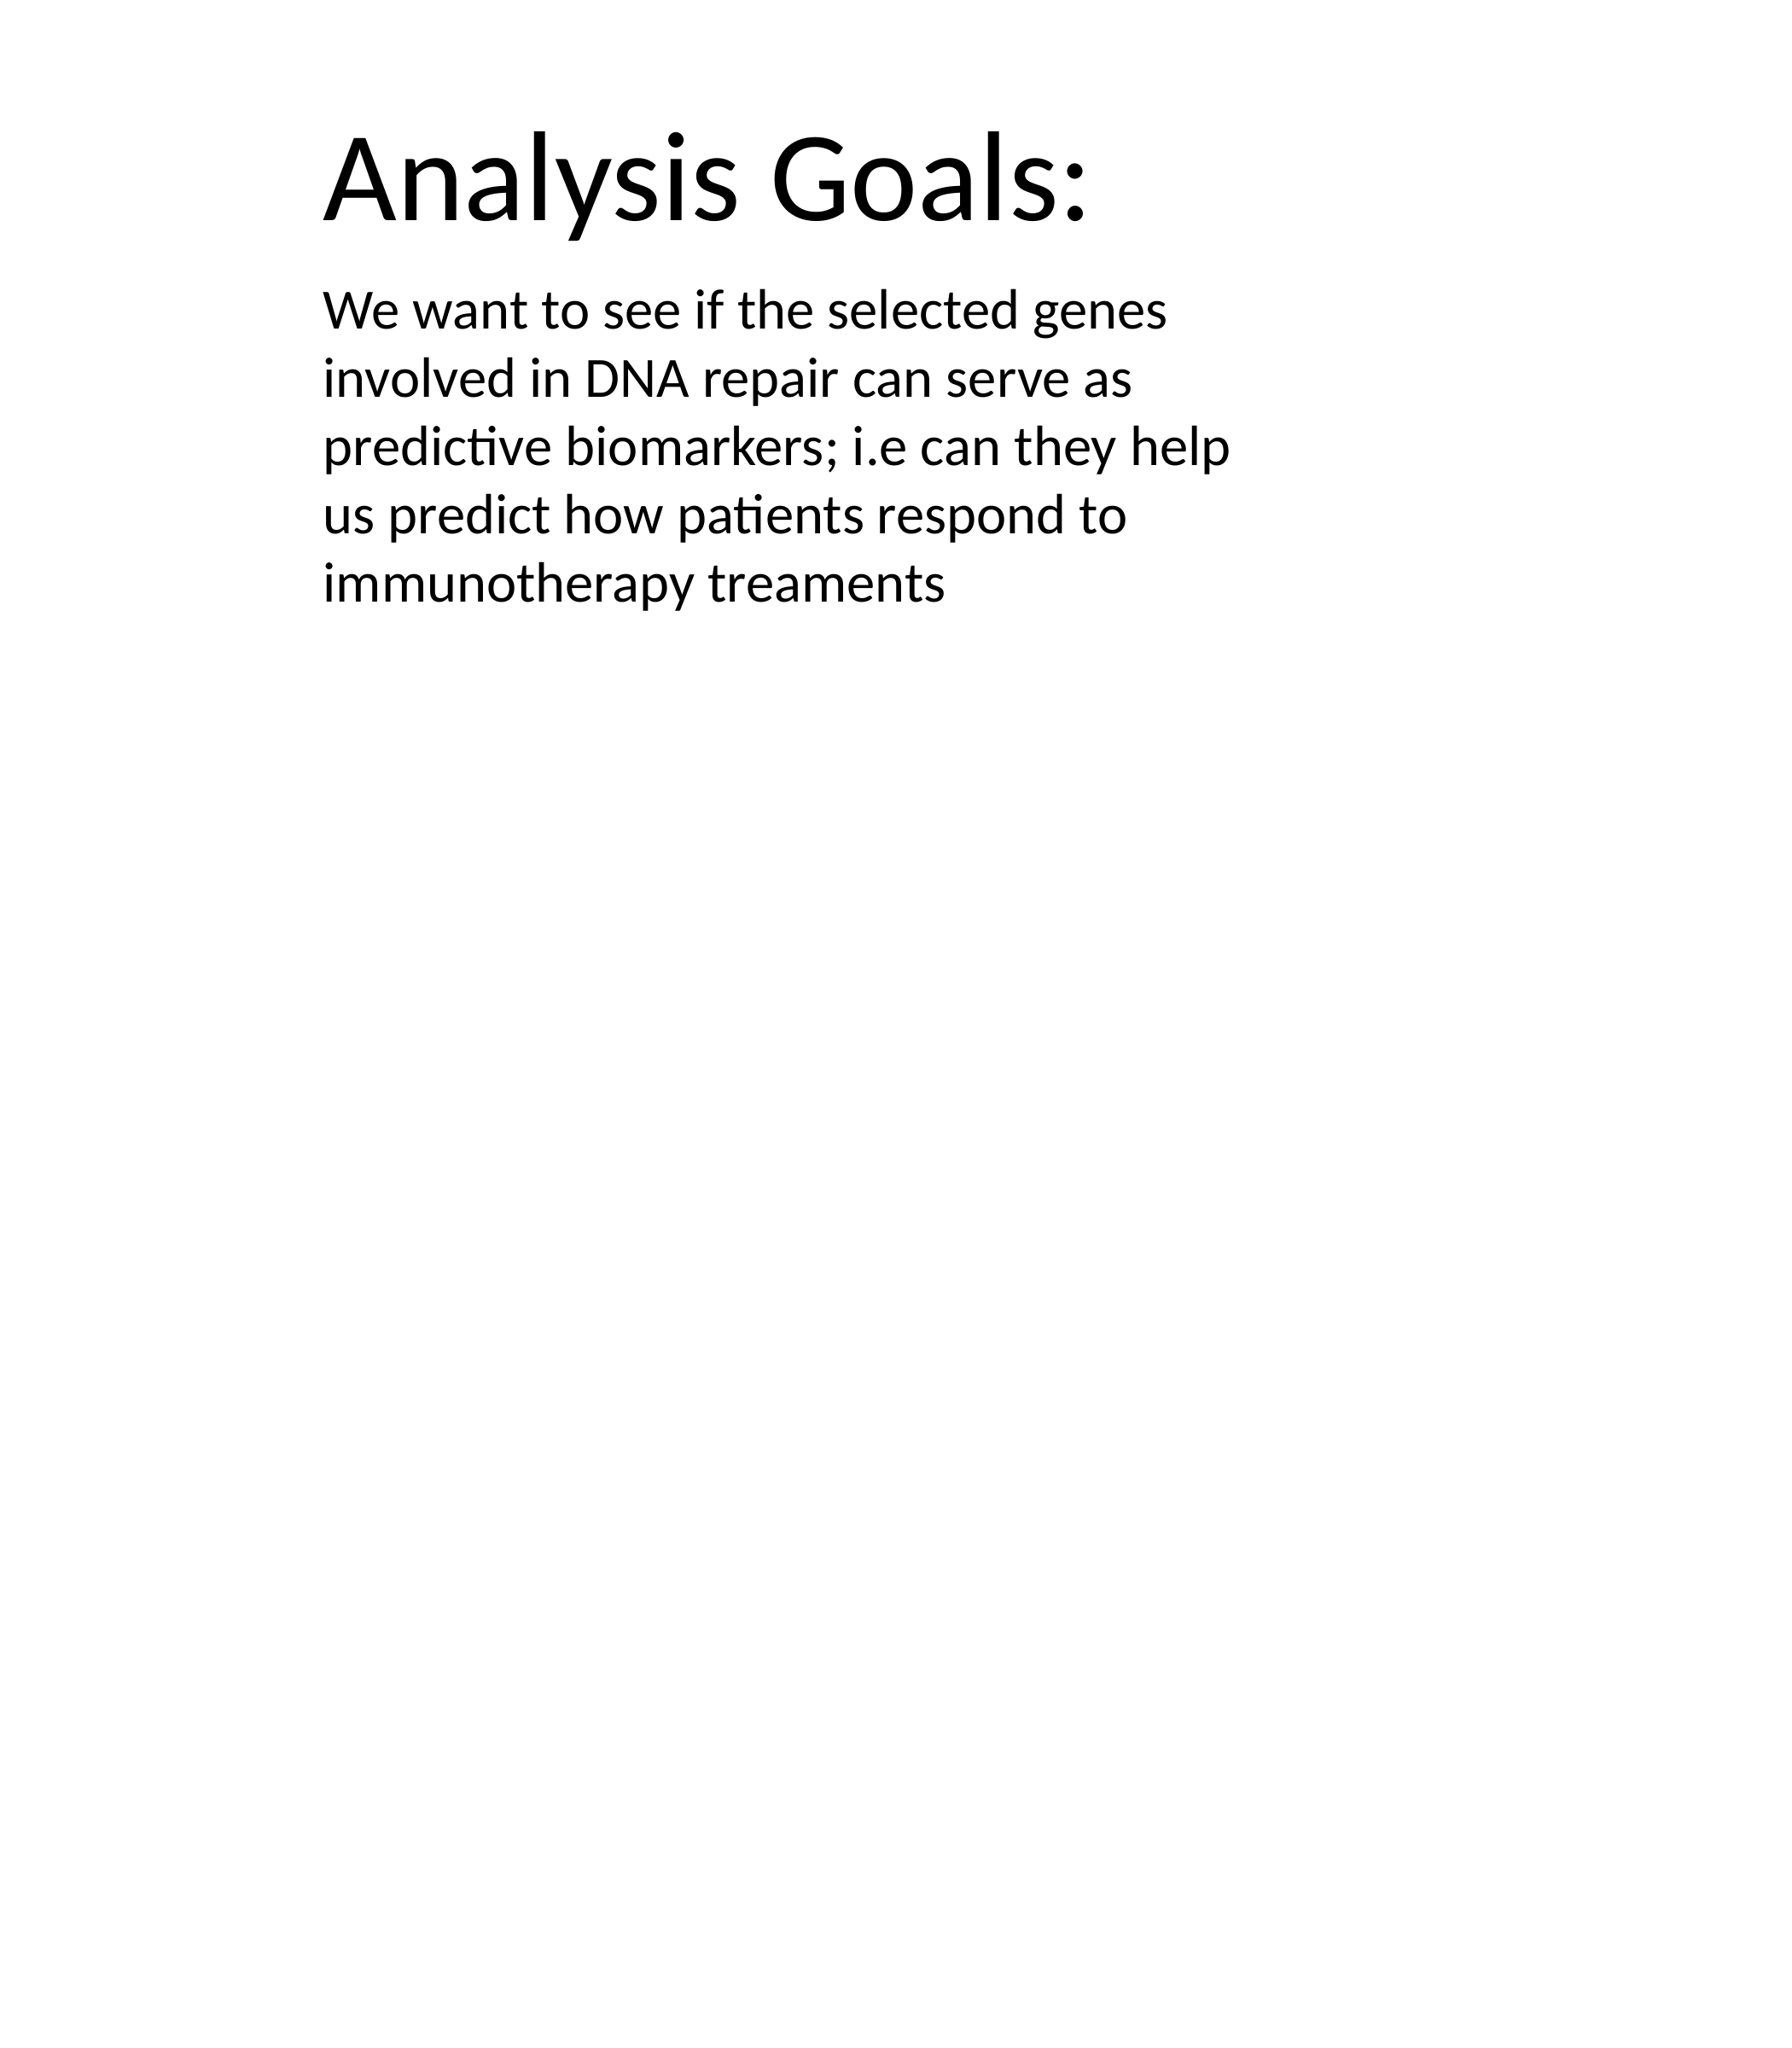

Analysis Goals:
We want to see if the selected genes involved in DNA repair can serve as predictive biomarkers; i.e can they help us predict how patients respond to immunotherapy treaments